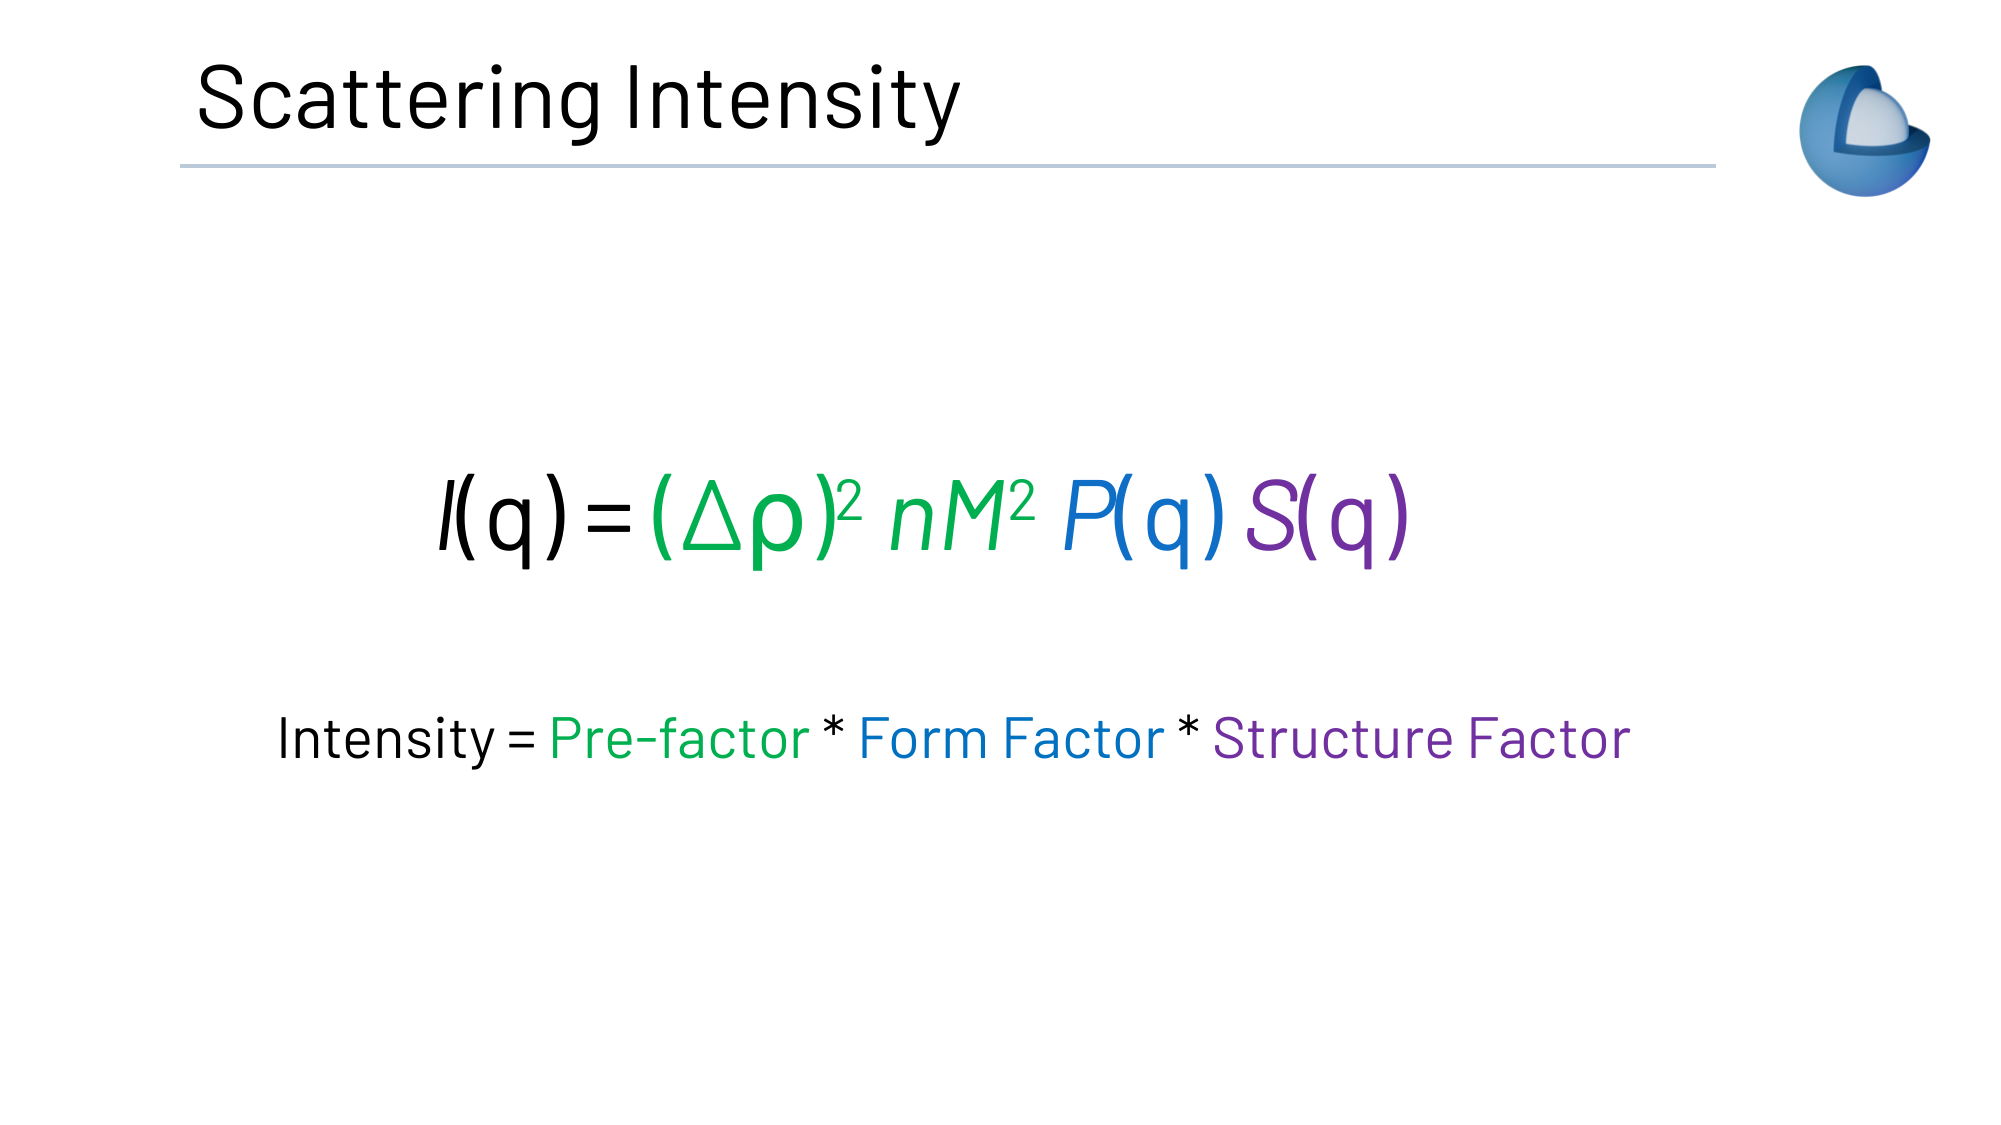

# Scattering Intensity
I(q) = (Δ⍴)2 nM2 P(q) S(q)
Intensity = Pre-factor * Form Factor * Structure Factor